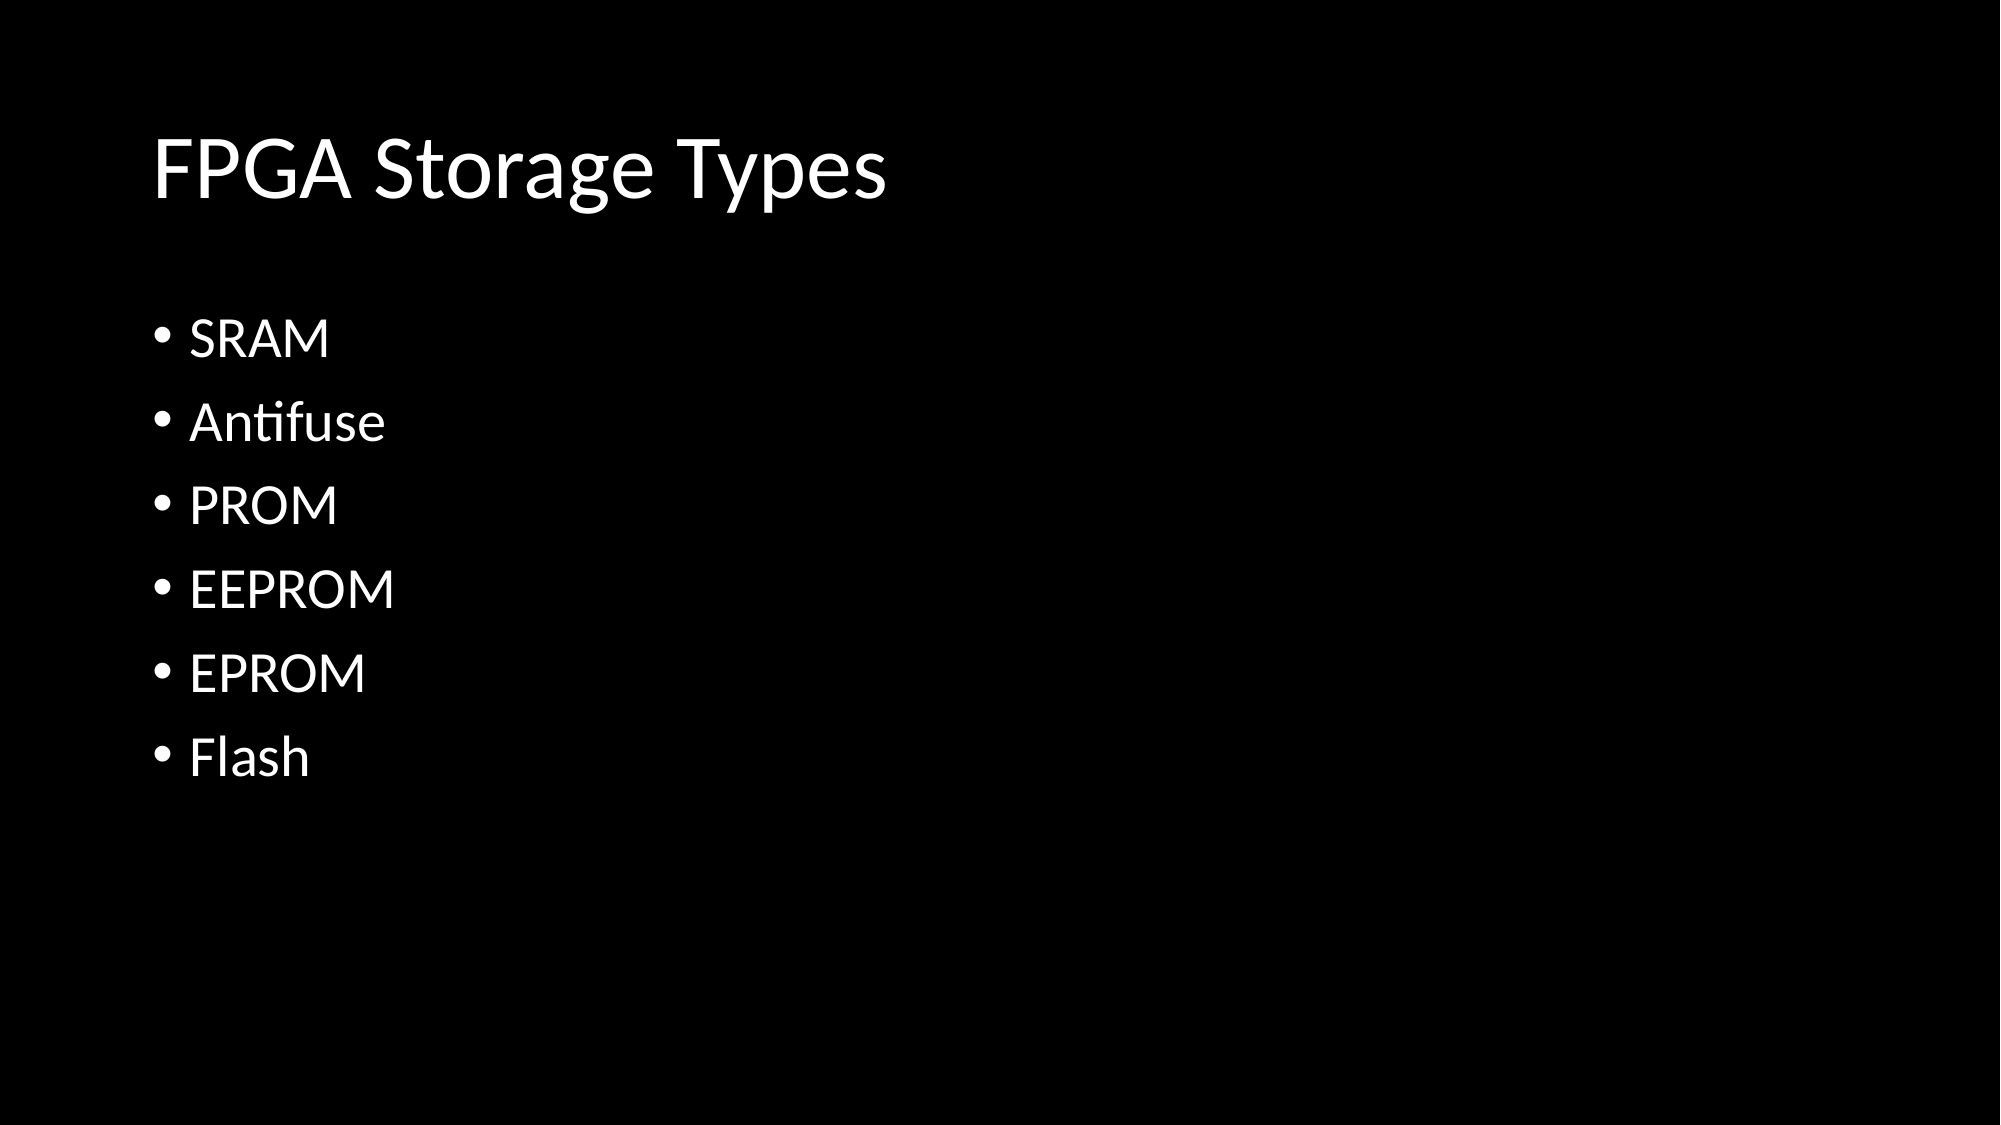

# FPGA Storage Types
SRAM
Antifuse
PROM
EEPROM
EPROM
Flash